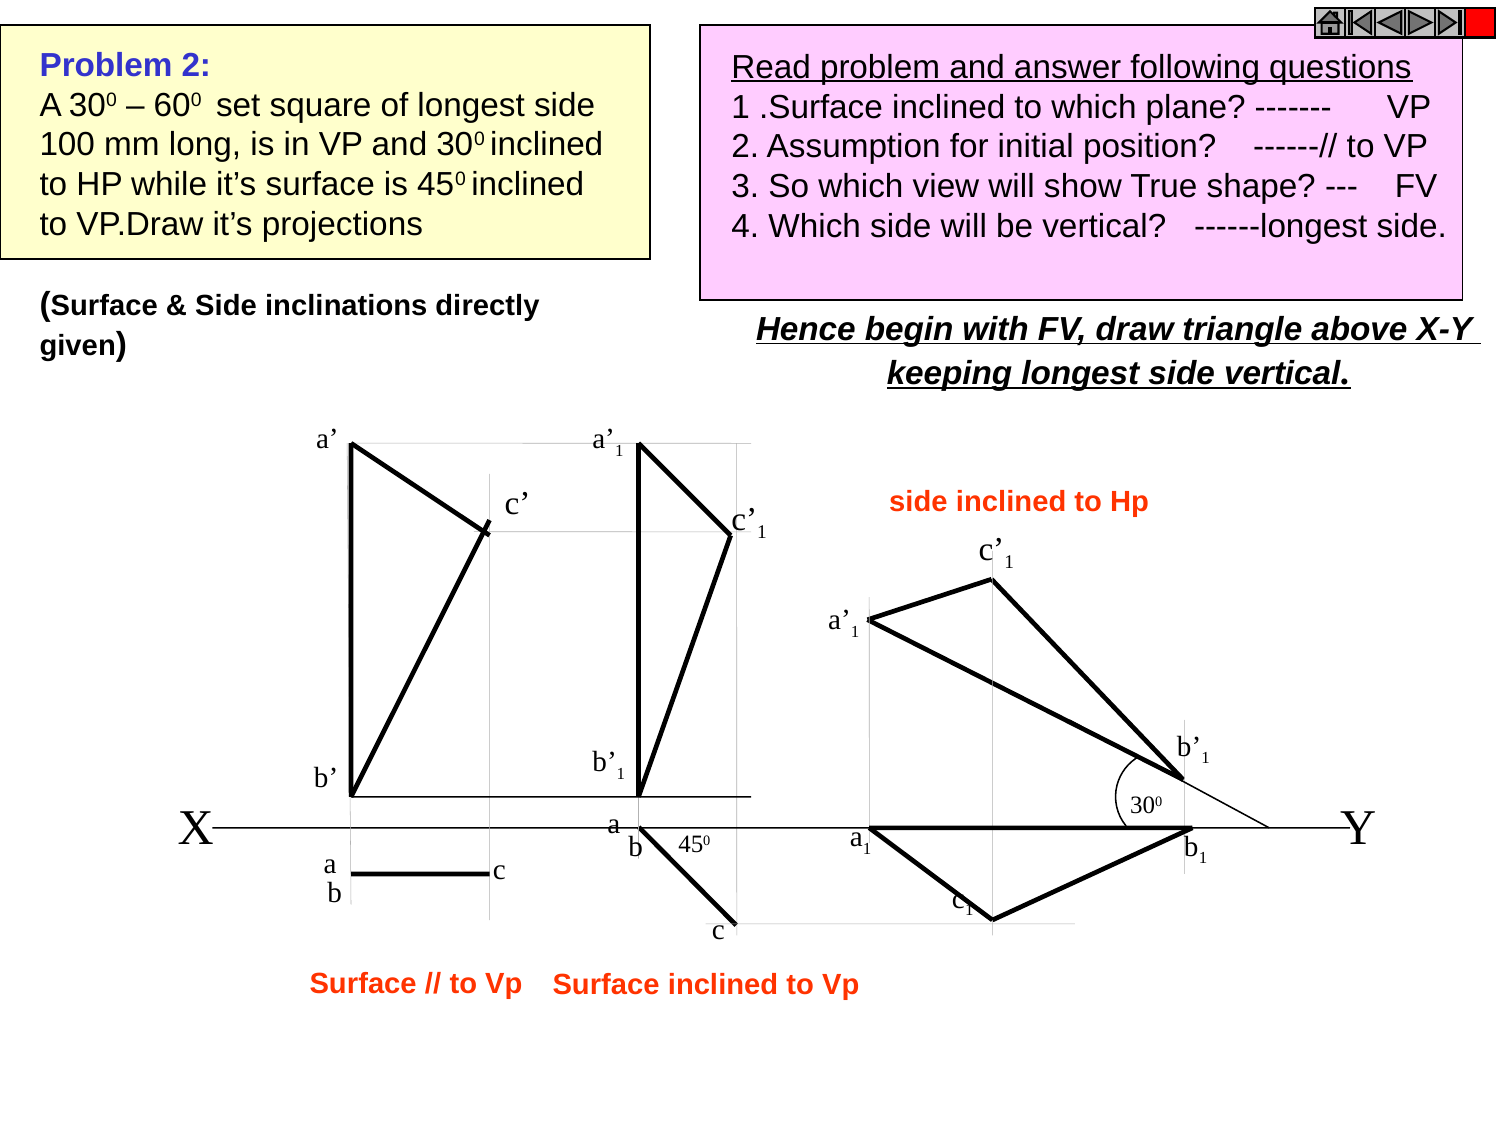

Problem 2:
A 300 – 600  set square of longest side
100 mm long, is in VP and 300 inclined
to HP while it’s surface is 450 inclined
to VP.Draw it’s projections

(Surface & Side inclinations directly given)

Read problem and answer following questions
1 .Surface inclined to which plane? -------      VP
2. Assumption for initial position?    ------// to VP
3. So which view will show True shape? ---    FV
4. Which side will be vertical?   ------longest side.
Hence begin with FV, draw triangle above X-Y
keeping longest side vertical.

a’
a’1

c’
side inclined to Hp

c’1

c’1

a’1

b’1

b’1
b’

300
X
Y

a
a1
b
450
b1

a
c
b
c1

c

Surface // to Vp
Surface inclined to Vp